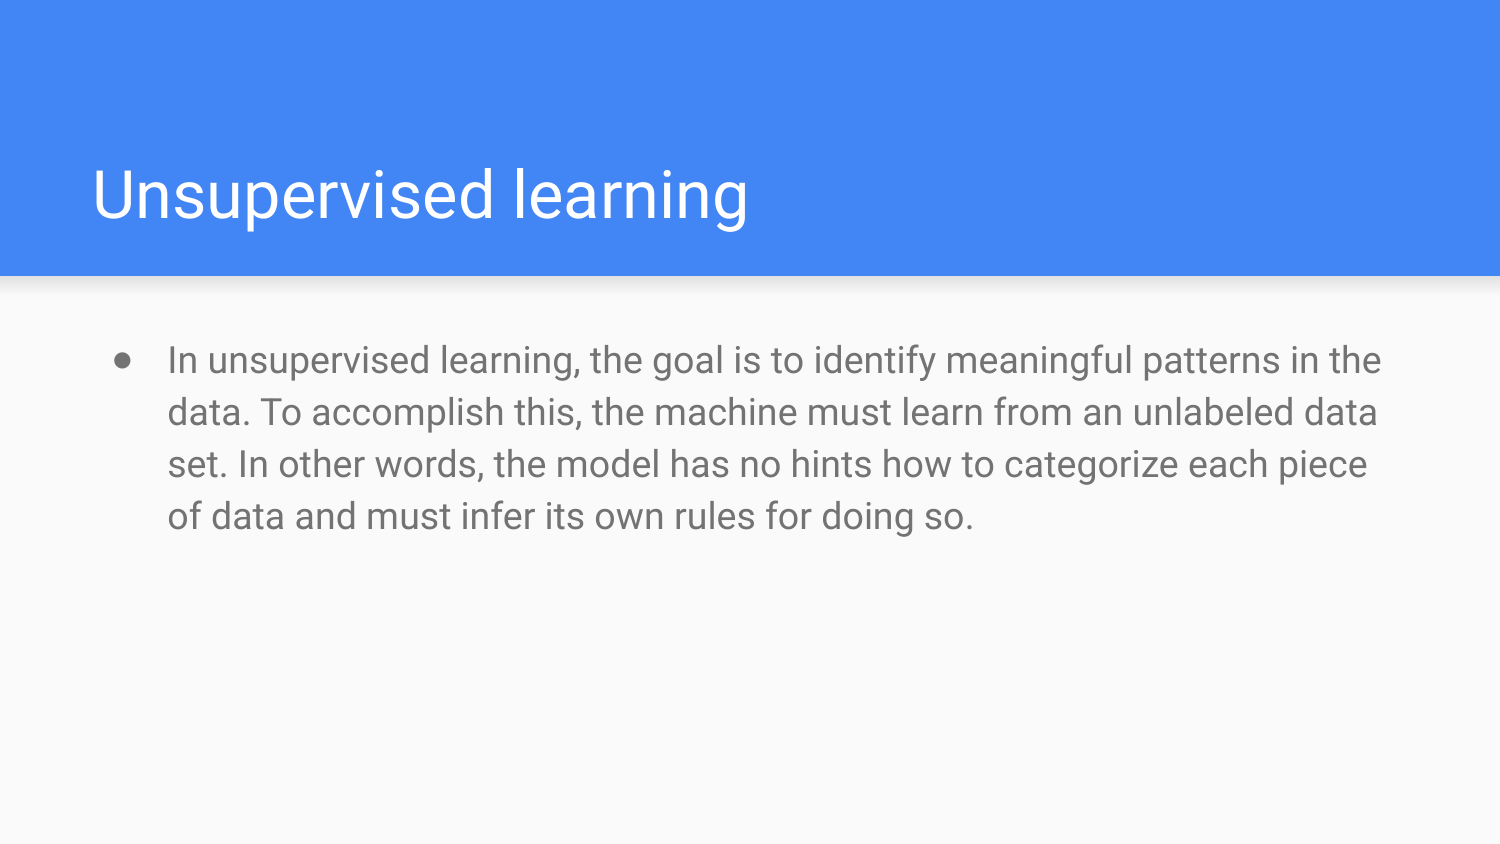

# Unsupervised learning
In unsupervised learning, the goal is to identify meaningful patterns in the data. To accomplish this, the machine must learn from an unlabeled data set. In other words, the model has no hints how to categorize each piece of data and must infer its own rules for doing so.